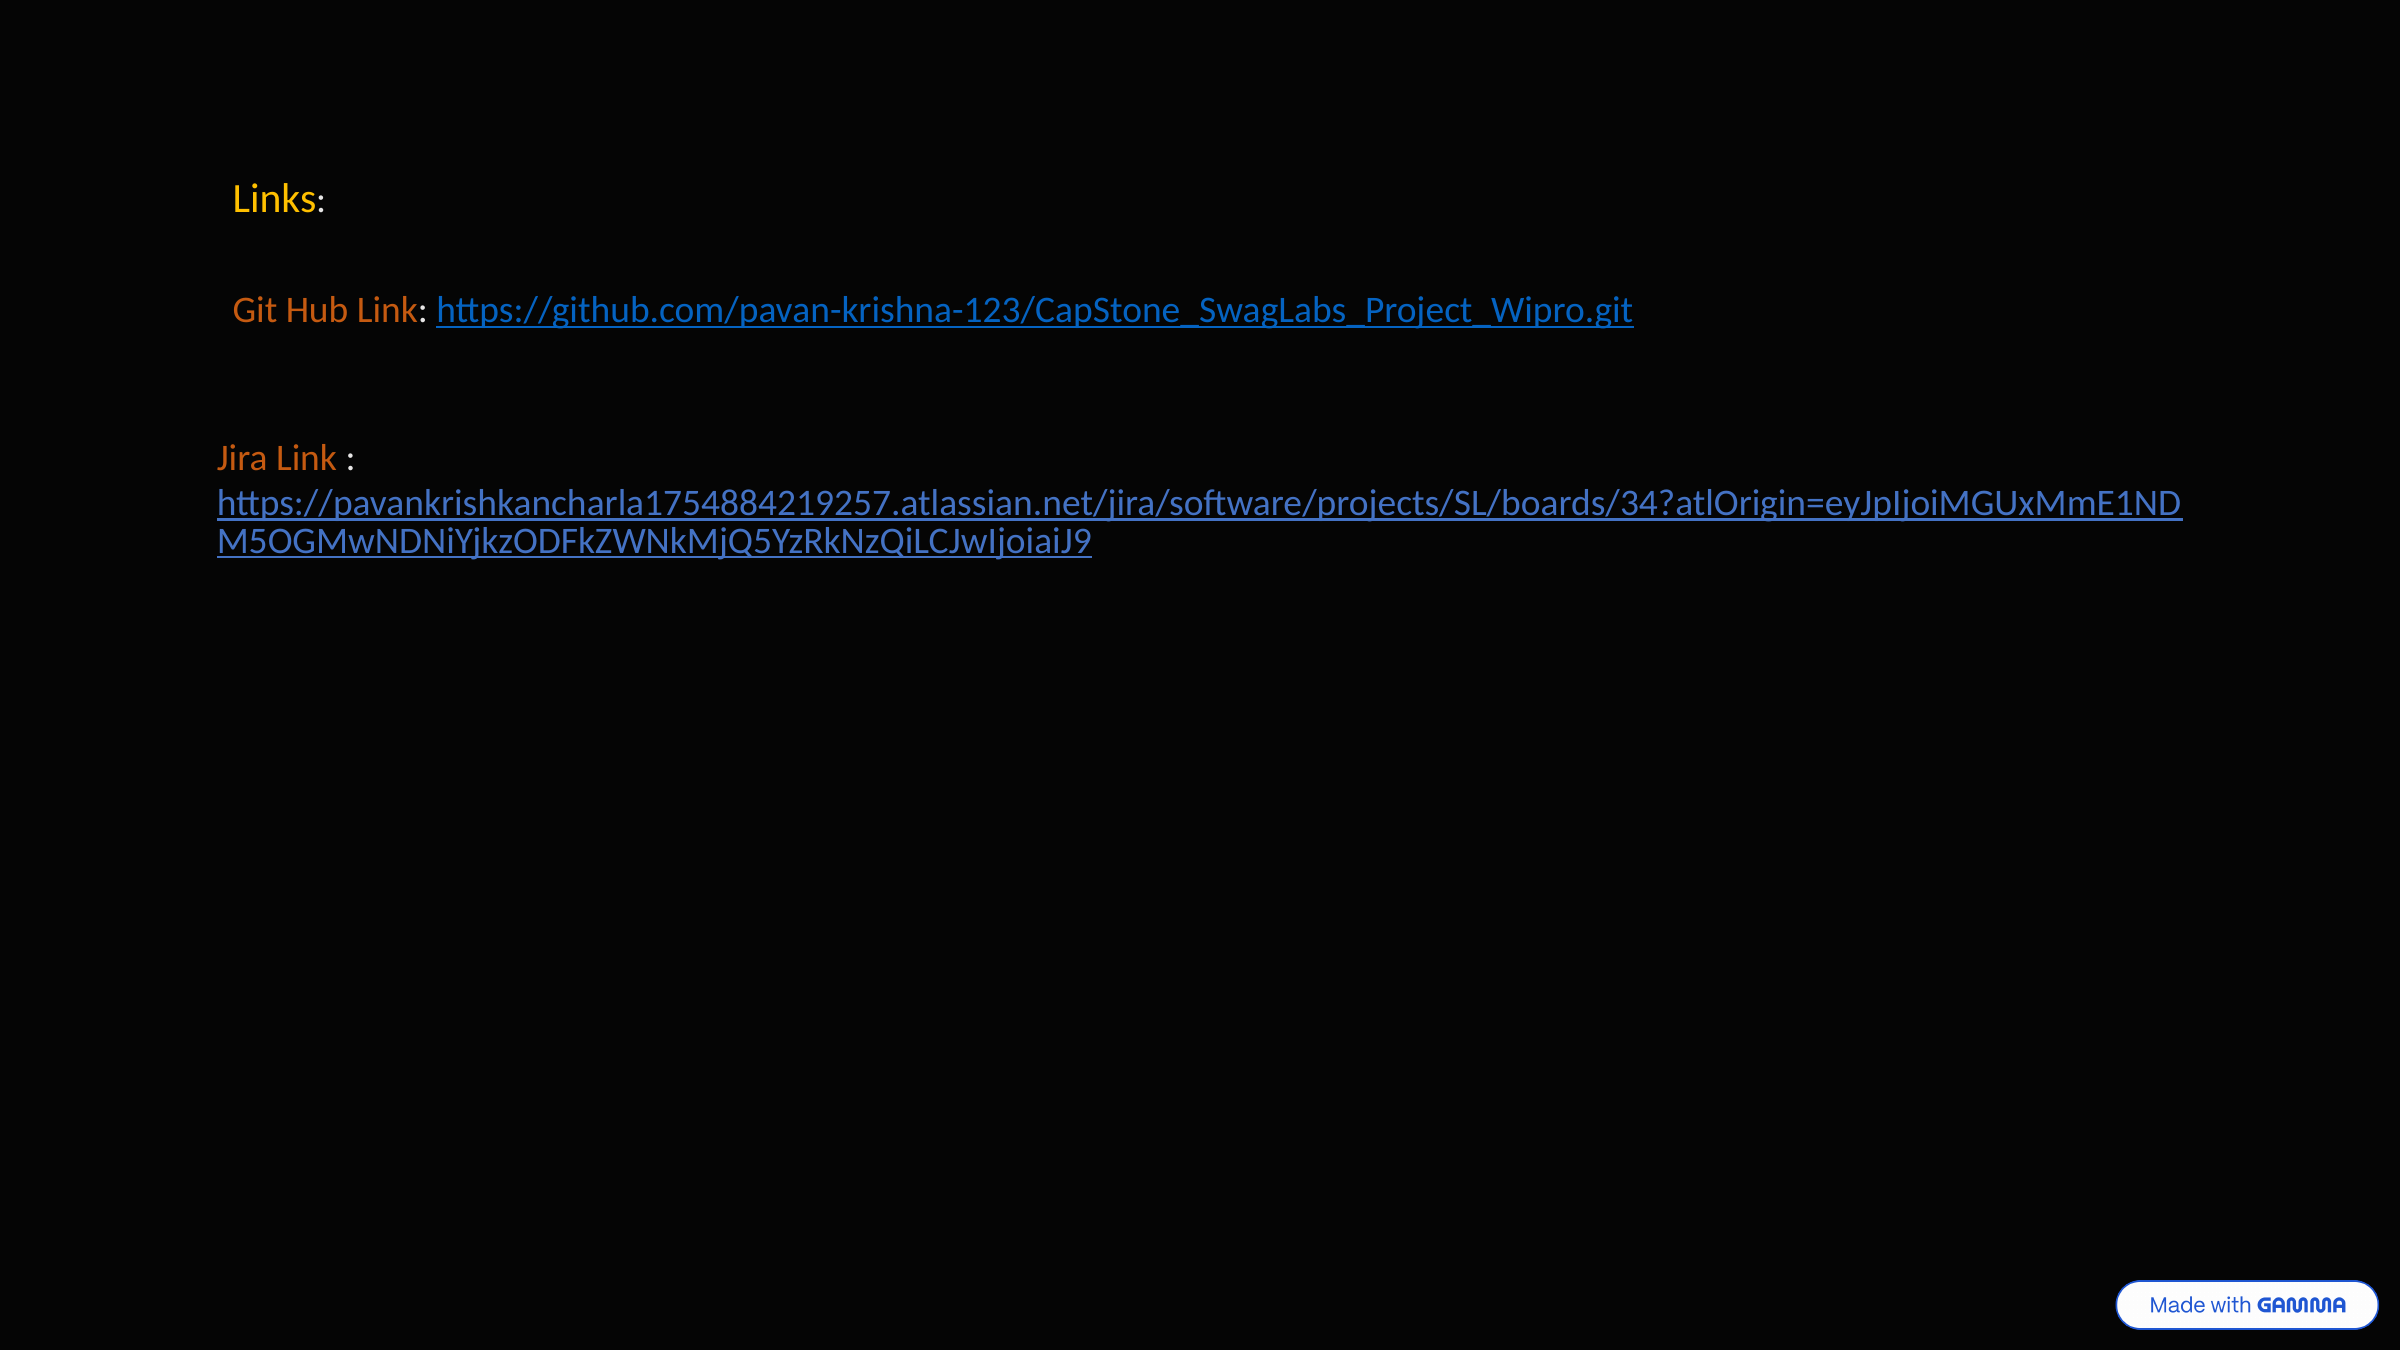

Links:
Git Hub Link: https://github.com/pavan-krishna-123/CapStone_SwagLabs_Project_Wipro.git
Jira Link : https://pavankrishkancharla1754884219257.atlassian.net/jira/software/projects/SL/boards/34?atlOrigin=eyJpIjoiMGUxMmE1NDM5OGMwNDNiYjkzODFkZWNkMjQ5YzRkNzQiLCJwIjoiaiJ9